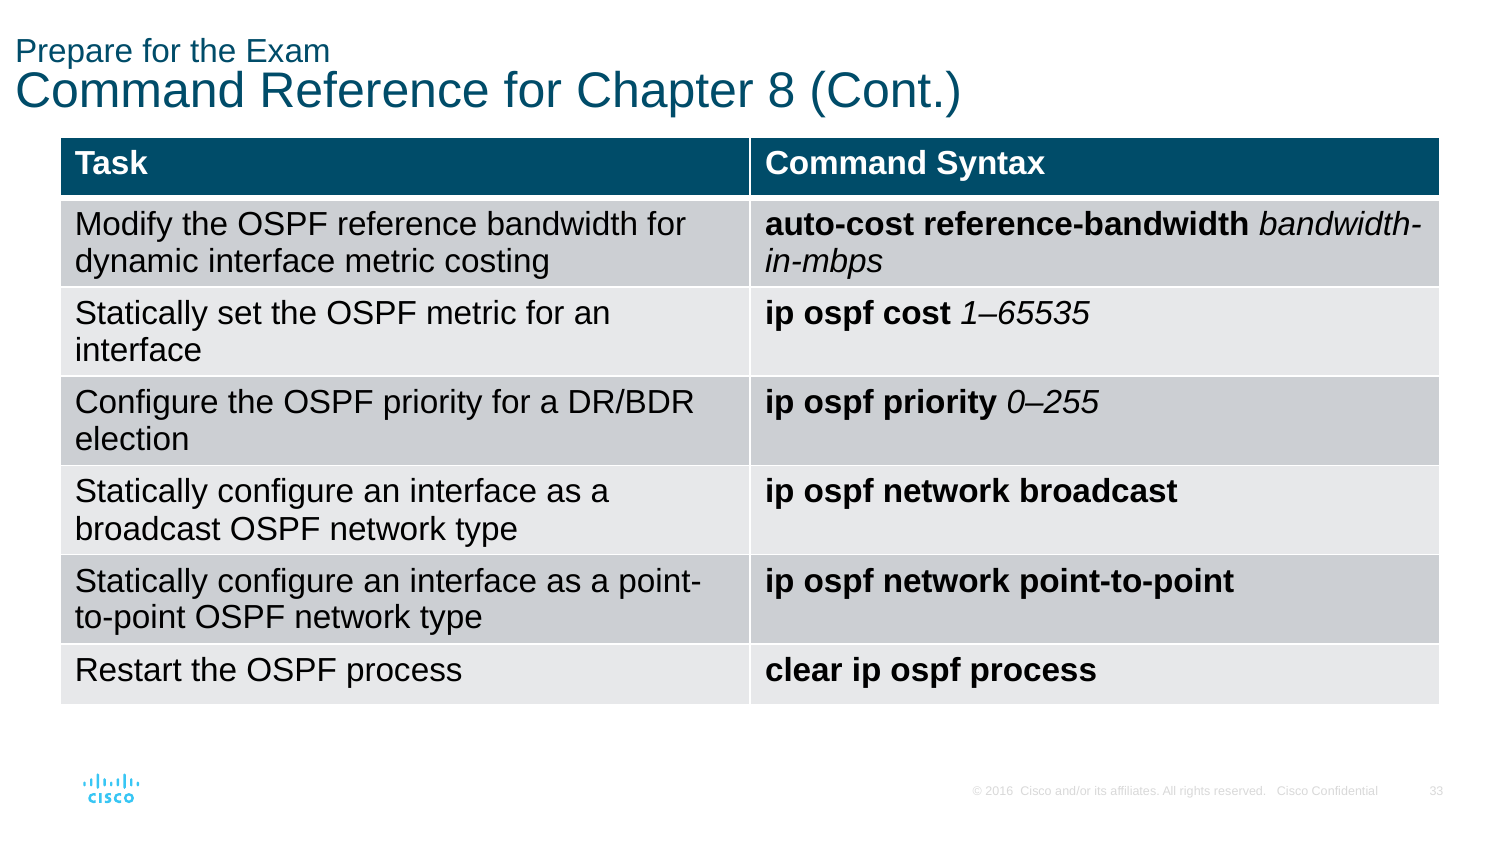

# Prepare for the Exam Command Reference for Chapter 8 (Cont.)
| Task | Command Syntax |
| --- | --- |
| Modify the OSPF reference bandwidth for dynamic interface metric costing | auto-cost reference-bandwidth bandwidth-in-mbps |
| Statically set the OSPF metric for an interface | ip ospf cost 1–65535 |
| Configure the OSPF priority for a DR/BDR election | ip ospf priority 0–255 |
| Statically configure an interface as a broadcast OSPF network type | ip ospf network broadcast |
| Statically configure an interface as a point-to-point OSPF network type | ip ospf network point-to-point |
| Restart the OSPF process | clear ip ospf process |